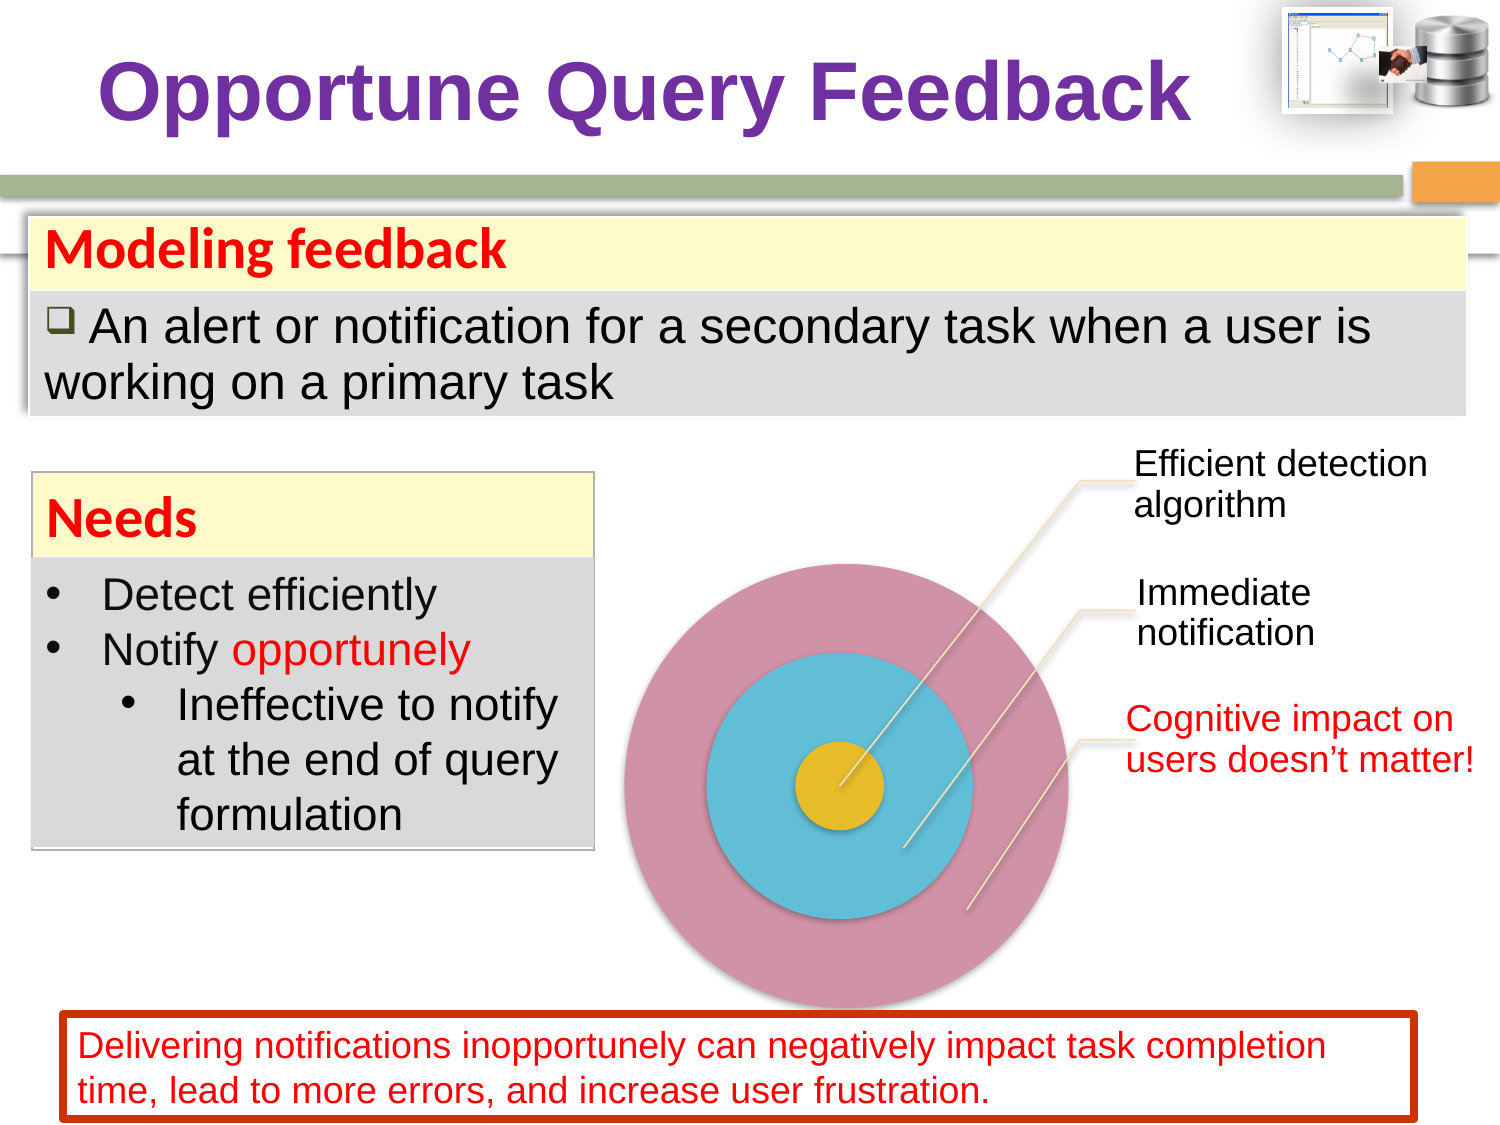

# Opportune Query Feedback
| Modeling feedback |
| --- |
| An alert or notification for a secondary task when a user is working on a primary task |
Efficient detection algorithm
Immediate notification
Cognitive impact on users doesn’t matter!
Needs

Detect efficiently
Notify opportunely
Ineffective to notify at the end of query formulation
Delivering notifications inopportunely can negatively impact task completion time, lead to more errors, and increase user frustration.